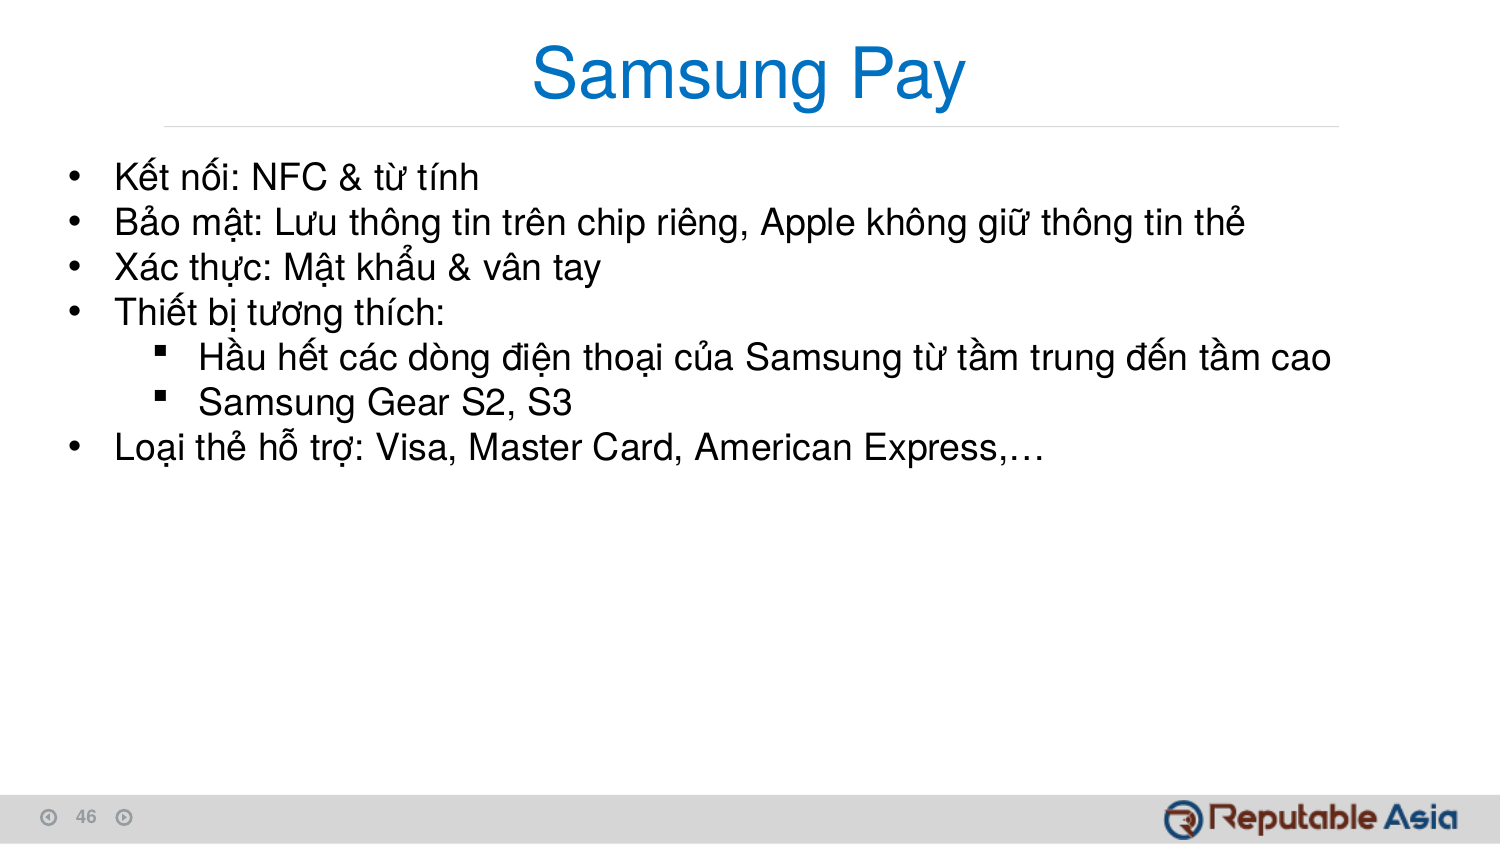

Samsung Pay

Kết nối: NFC & từ tính
Bảo mật: Lưu thông tin trên chip riêng, Apple không giữ thông tin thẻ
Xác thực: Mật khẩu & vân tay
Thiết bị tương thích:
Hầu hết các dòng điện thoại của Samsung từ tầm trung đến tầm cao
Samsung Gear S2, S3
Loại thẻ hỗ trợ: Visa, Master Card, American Express,…

1
1
2
4
46